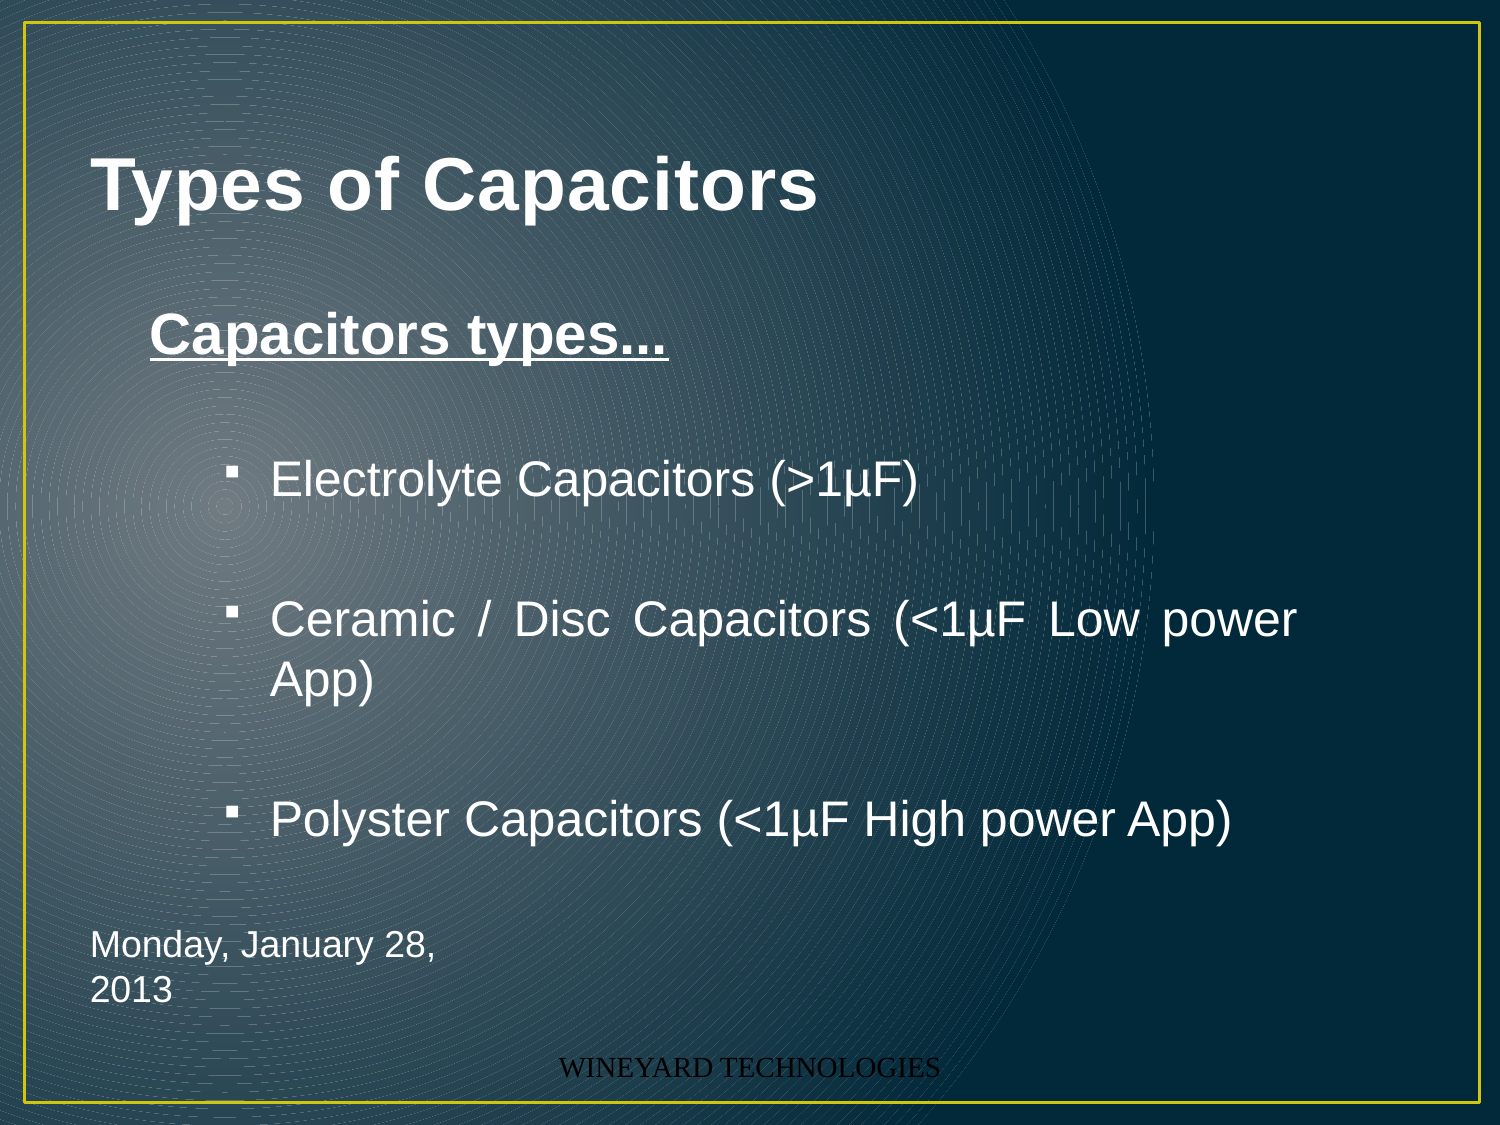

# Types of Capacitors
Capacitors types...

Electrolyte Capacitors (>1µF)

Ceramic / Disc Capacitors (<1µF Low power App)

Polyster Capacitors (<1µF High power App)
Monday, January 28, 2013
WINEYARD TECHNOLOGIES